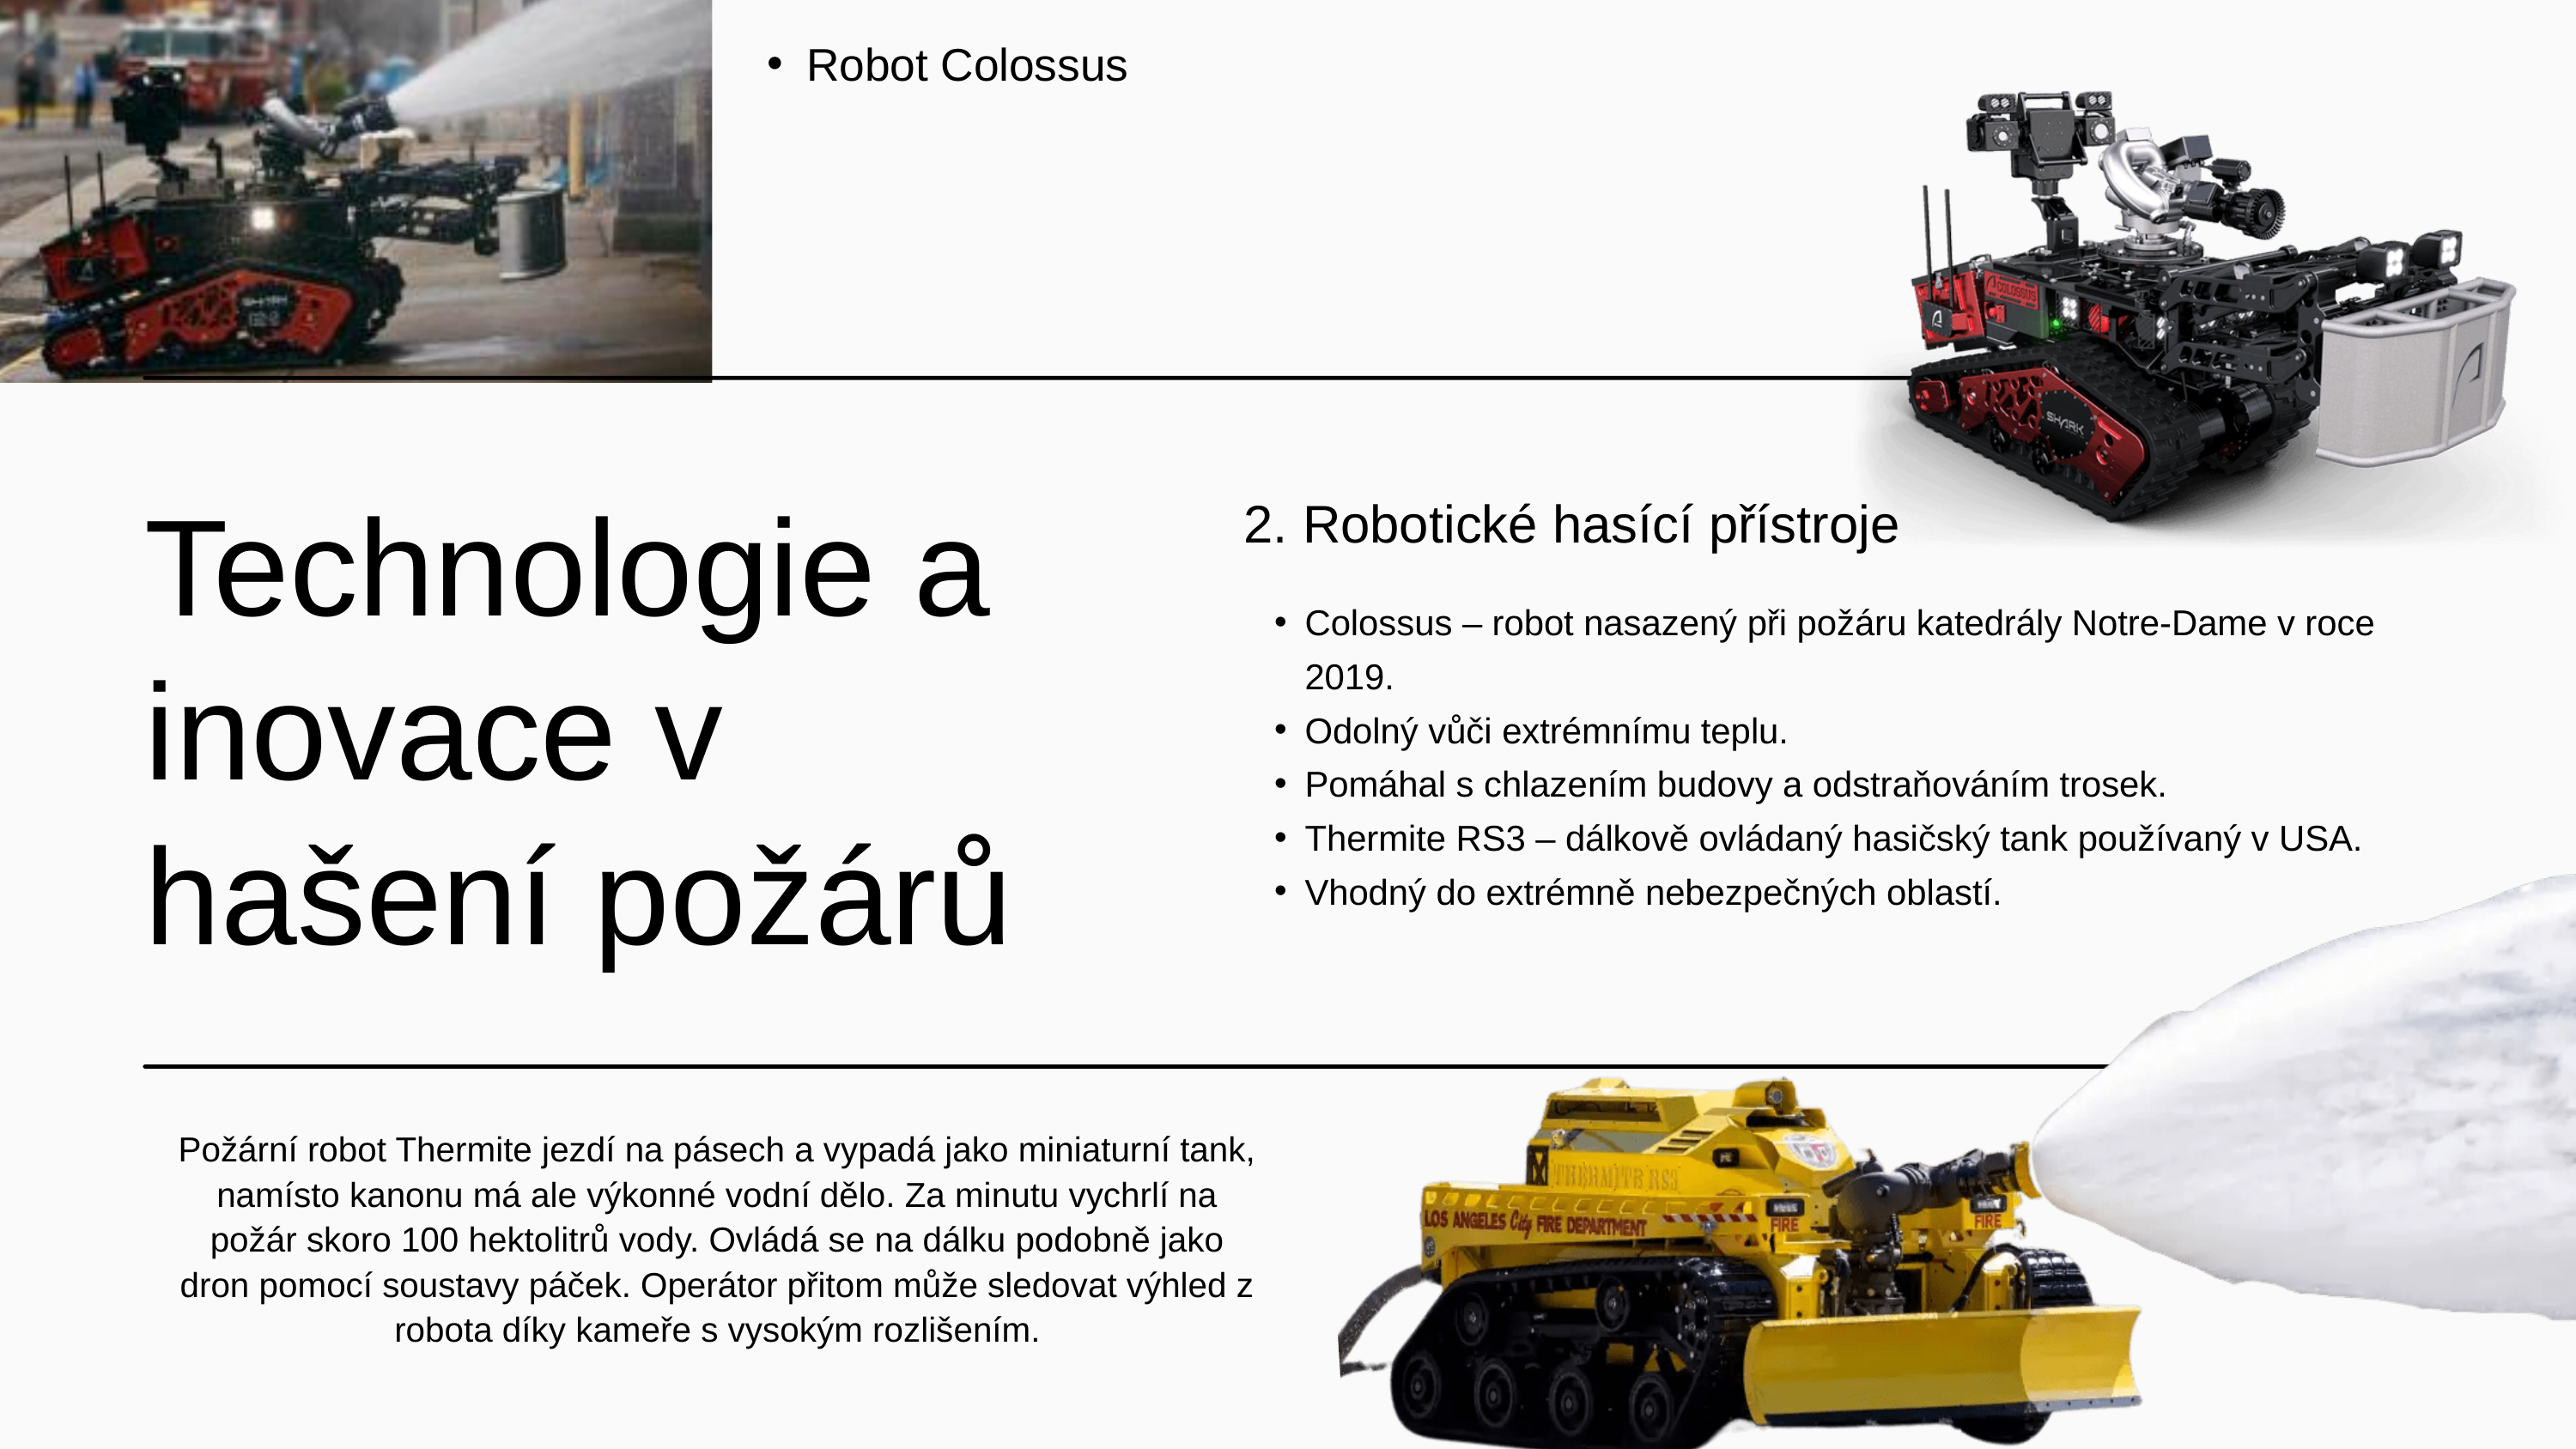

Robot Colossus

Technologie a inovace v hašení požárů
2. Robotické hasící přístroje
Colossus – robot nasazený při požáru katedrály Notre-Dame v roce 2019.
Odolný vůči extrémnímu teplu.
Pomáhal s chlazením budovy a odstraňováním trosek.
Thermite RS3 – dálkově ovládaný hasičský tank používaný v USA.
Vhodný do extrémně nebezpečných oblastí.

Požární robot Thermite jezdí na pásech a vypadá jako miniaturní tank, namísto kanonu má ale výkonné vodní dělo. Za minutu vychrlí na požár skoro 100 hektolitrů vody. Ovládá se na dálku podobně jako dron pomocí soustavy páček. Operátor přitom může sledovat výhled z robota díky kameře s vysokým rozlišením.